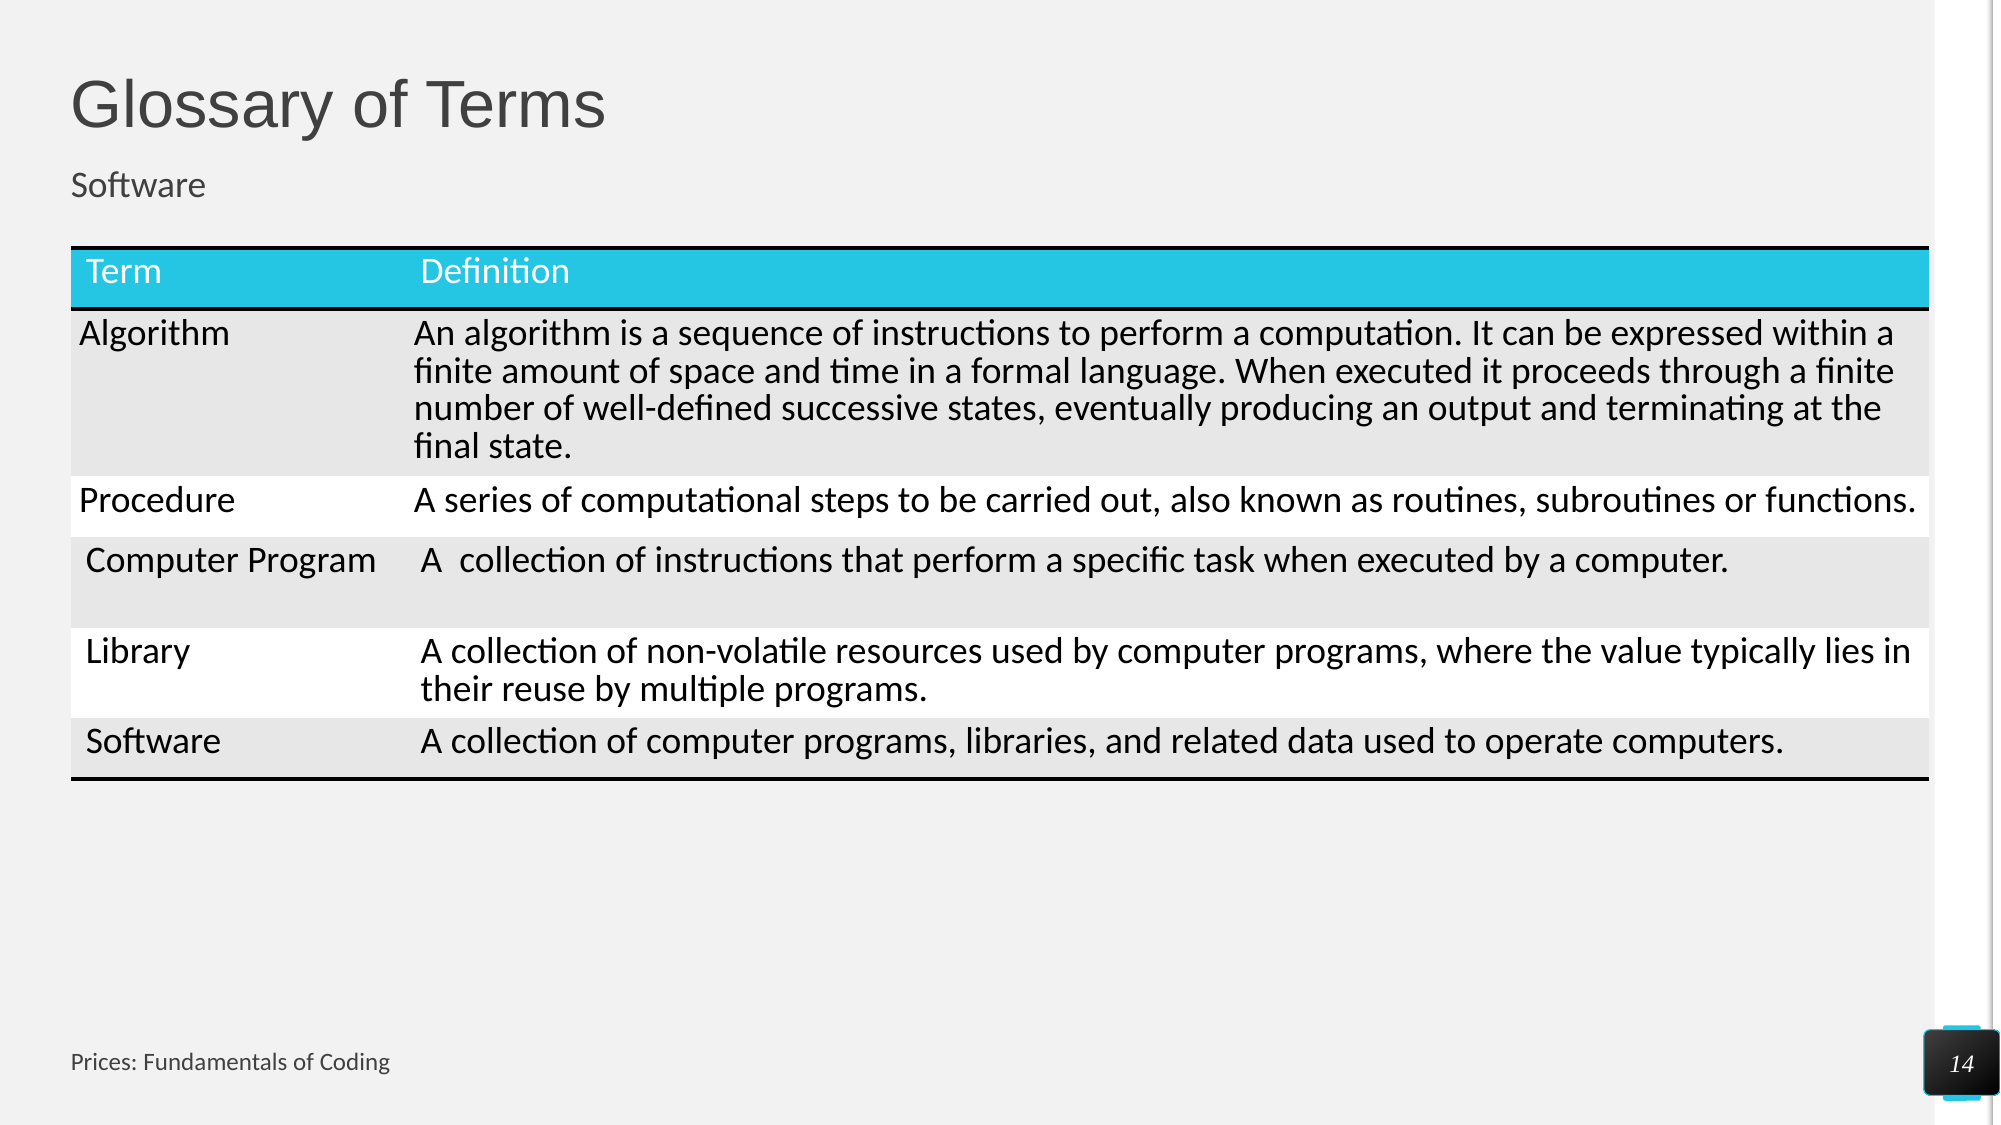

# Glossary of Terms
Software
| Term | Definition |
| --- | --- |
| Algorithm | An algorithm is a sequence of instructions to perform a computation. It can be expressed within a finite amount of space and time in a formal language. When executed it proceeds through a finite number of well-defined successive states, eventually producing an output and terminating at the final state. |
| Procedure | A series of computational steps to be carried out, also known as routines, subroutines or functions. |
| Computer Program | A collection of instructions that perform a specific task when executed by a computer. |
| Library | A collection of non-volatile resources used by computer programs, where the value typically lies in their reuse by multiple programs. |
| Software | A collection of computer programs, libraries, and related data used to operate computers. |
14
Prices: Fundamentals of Coding